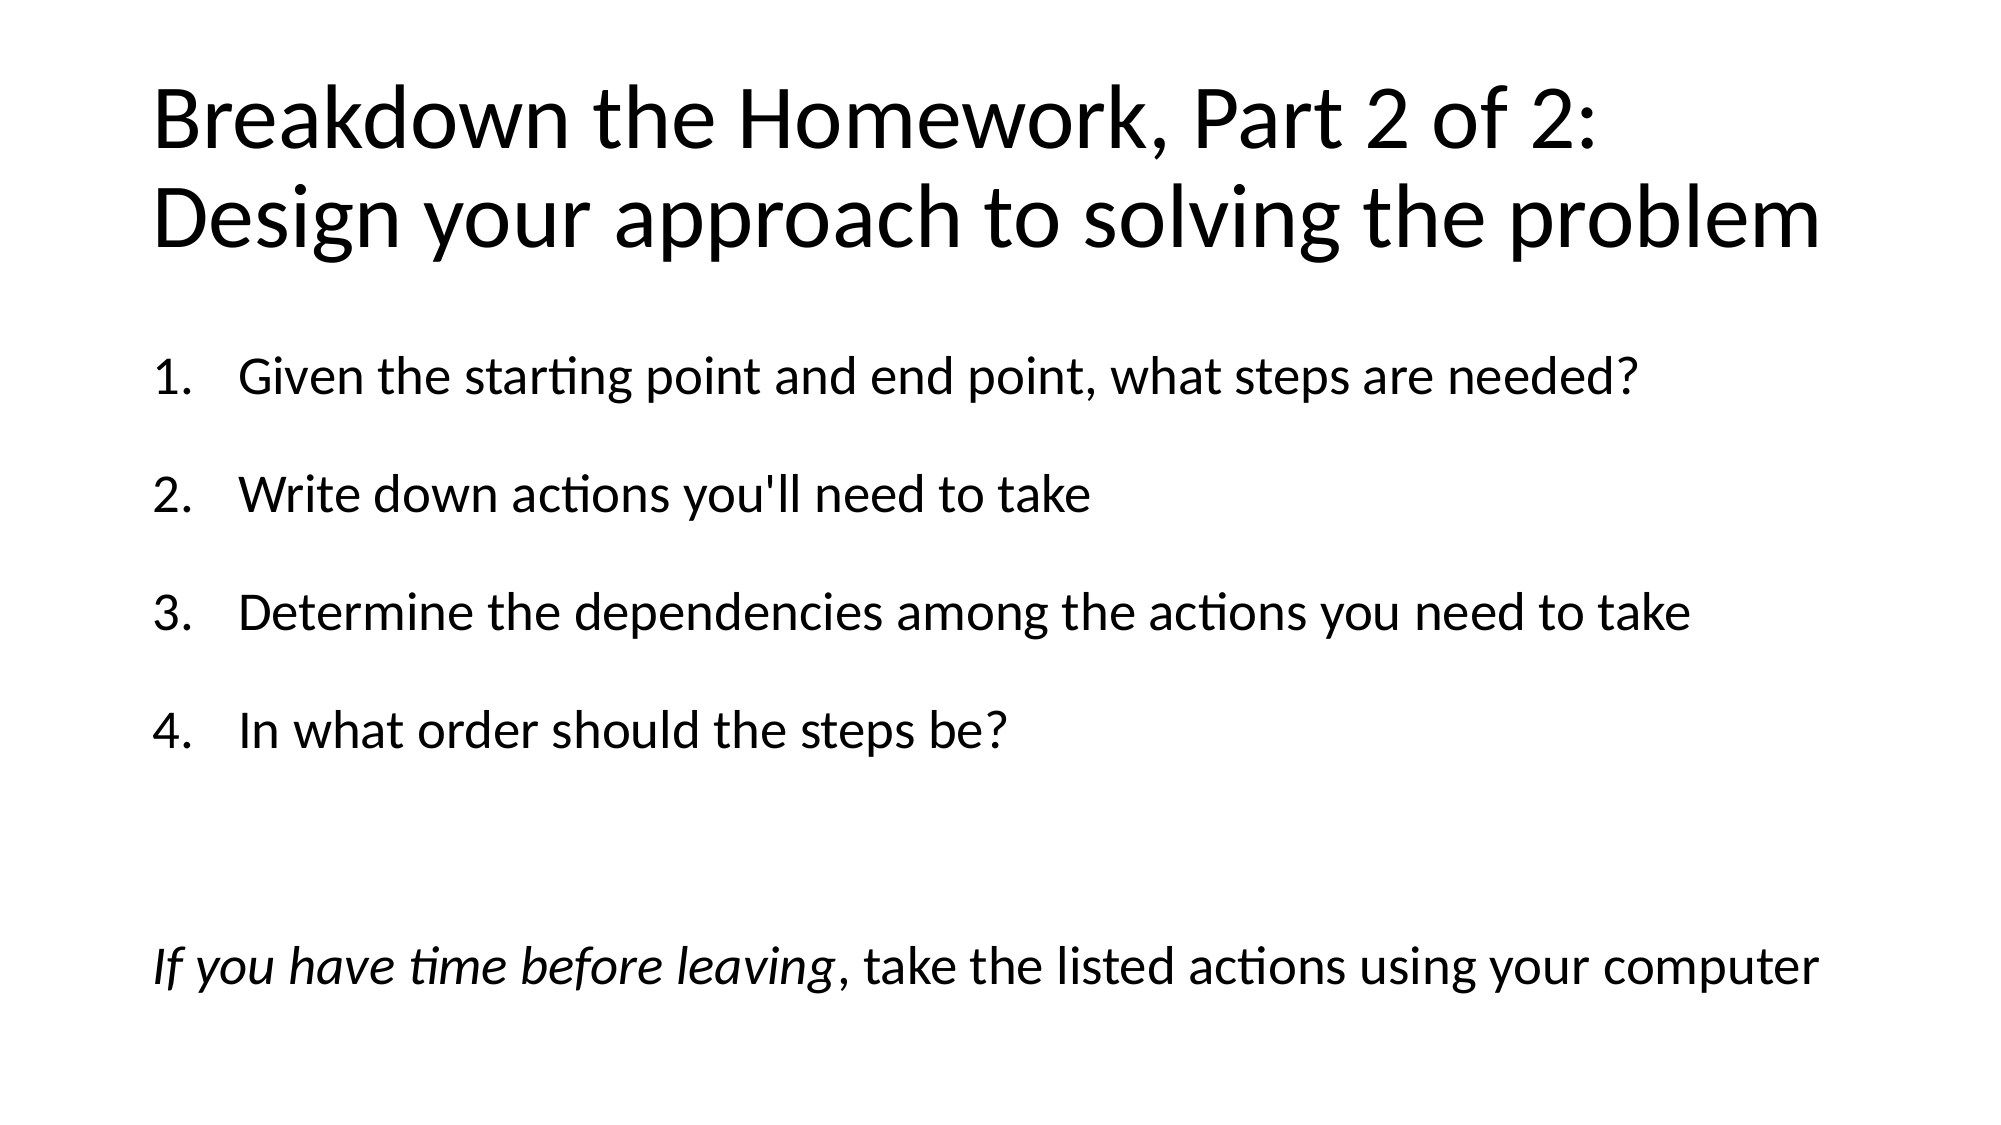

Breakdown the Homework, Part 2 of 2:
Design your approach to solving the problem
Given the starting point and end point, what steps are needed?
Write down actions you'll need to take
Determine the dependencies among the actions you need to take
In what order should the steps be?

If you have time before leaving, take the listed actions using your computer